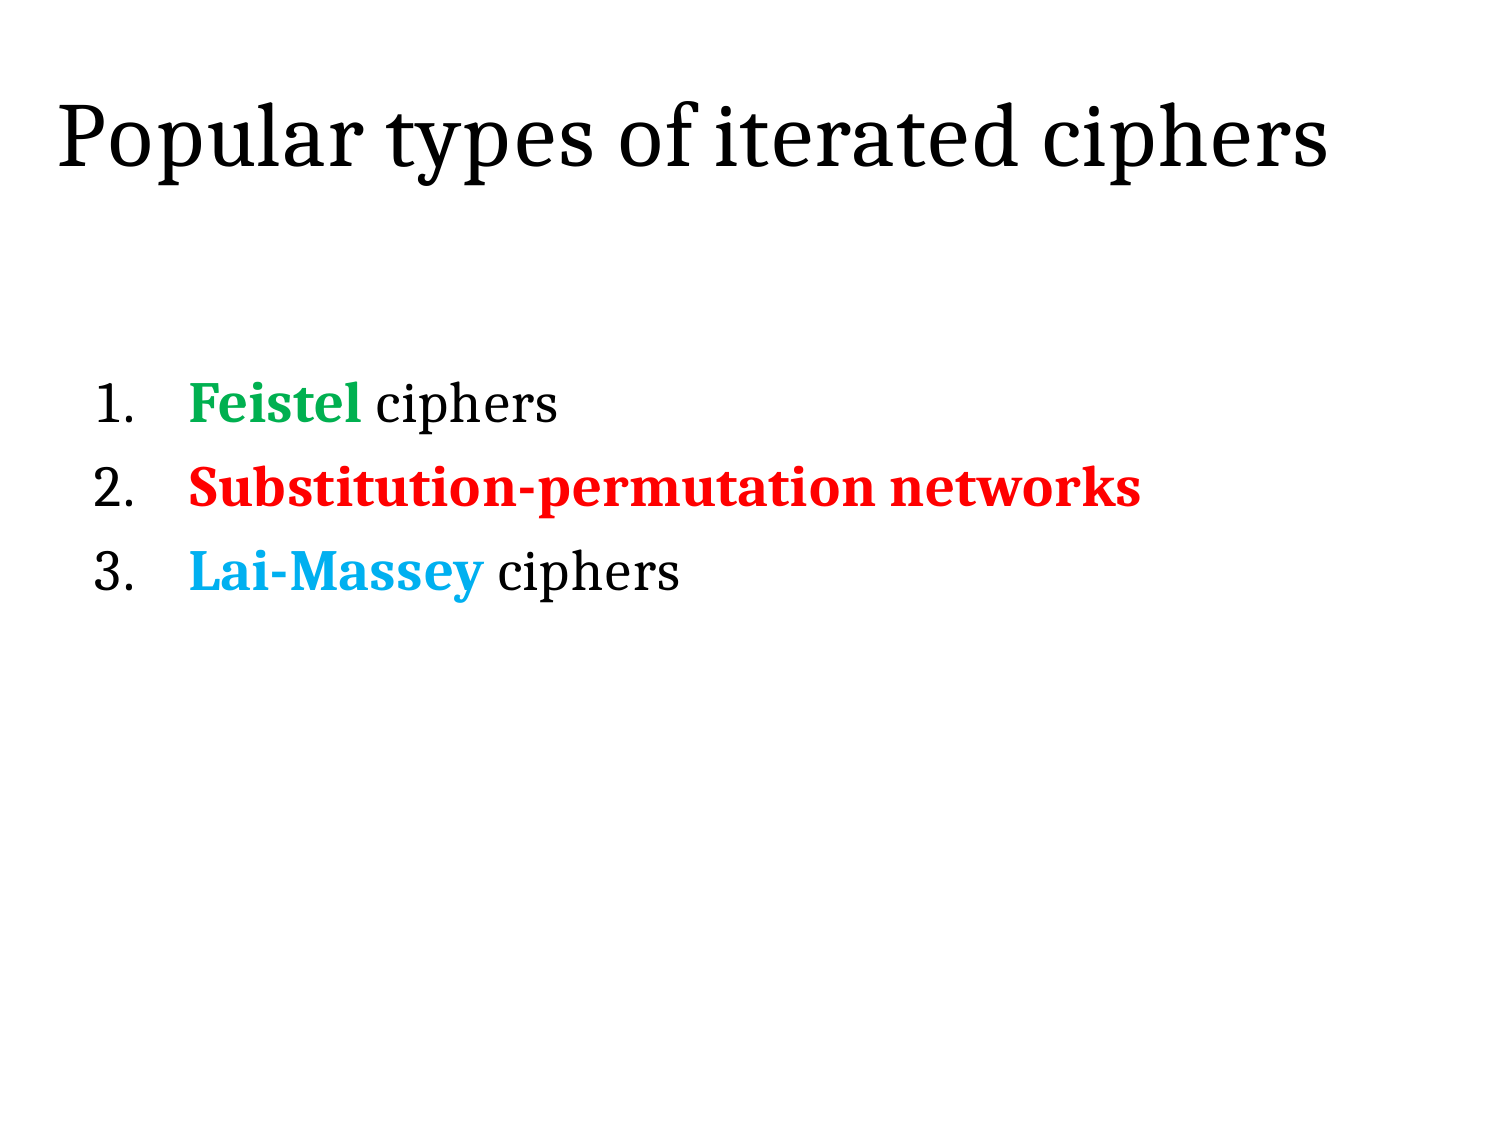

# Popular types of iterated ciphers
 Feistel ciphers
 Substitution-permutation networks
 Lai-Massey ciphers